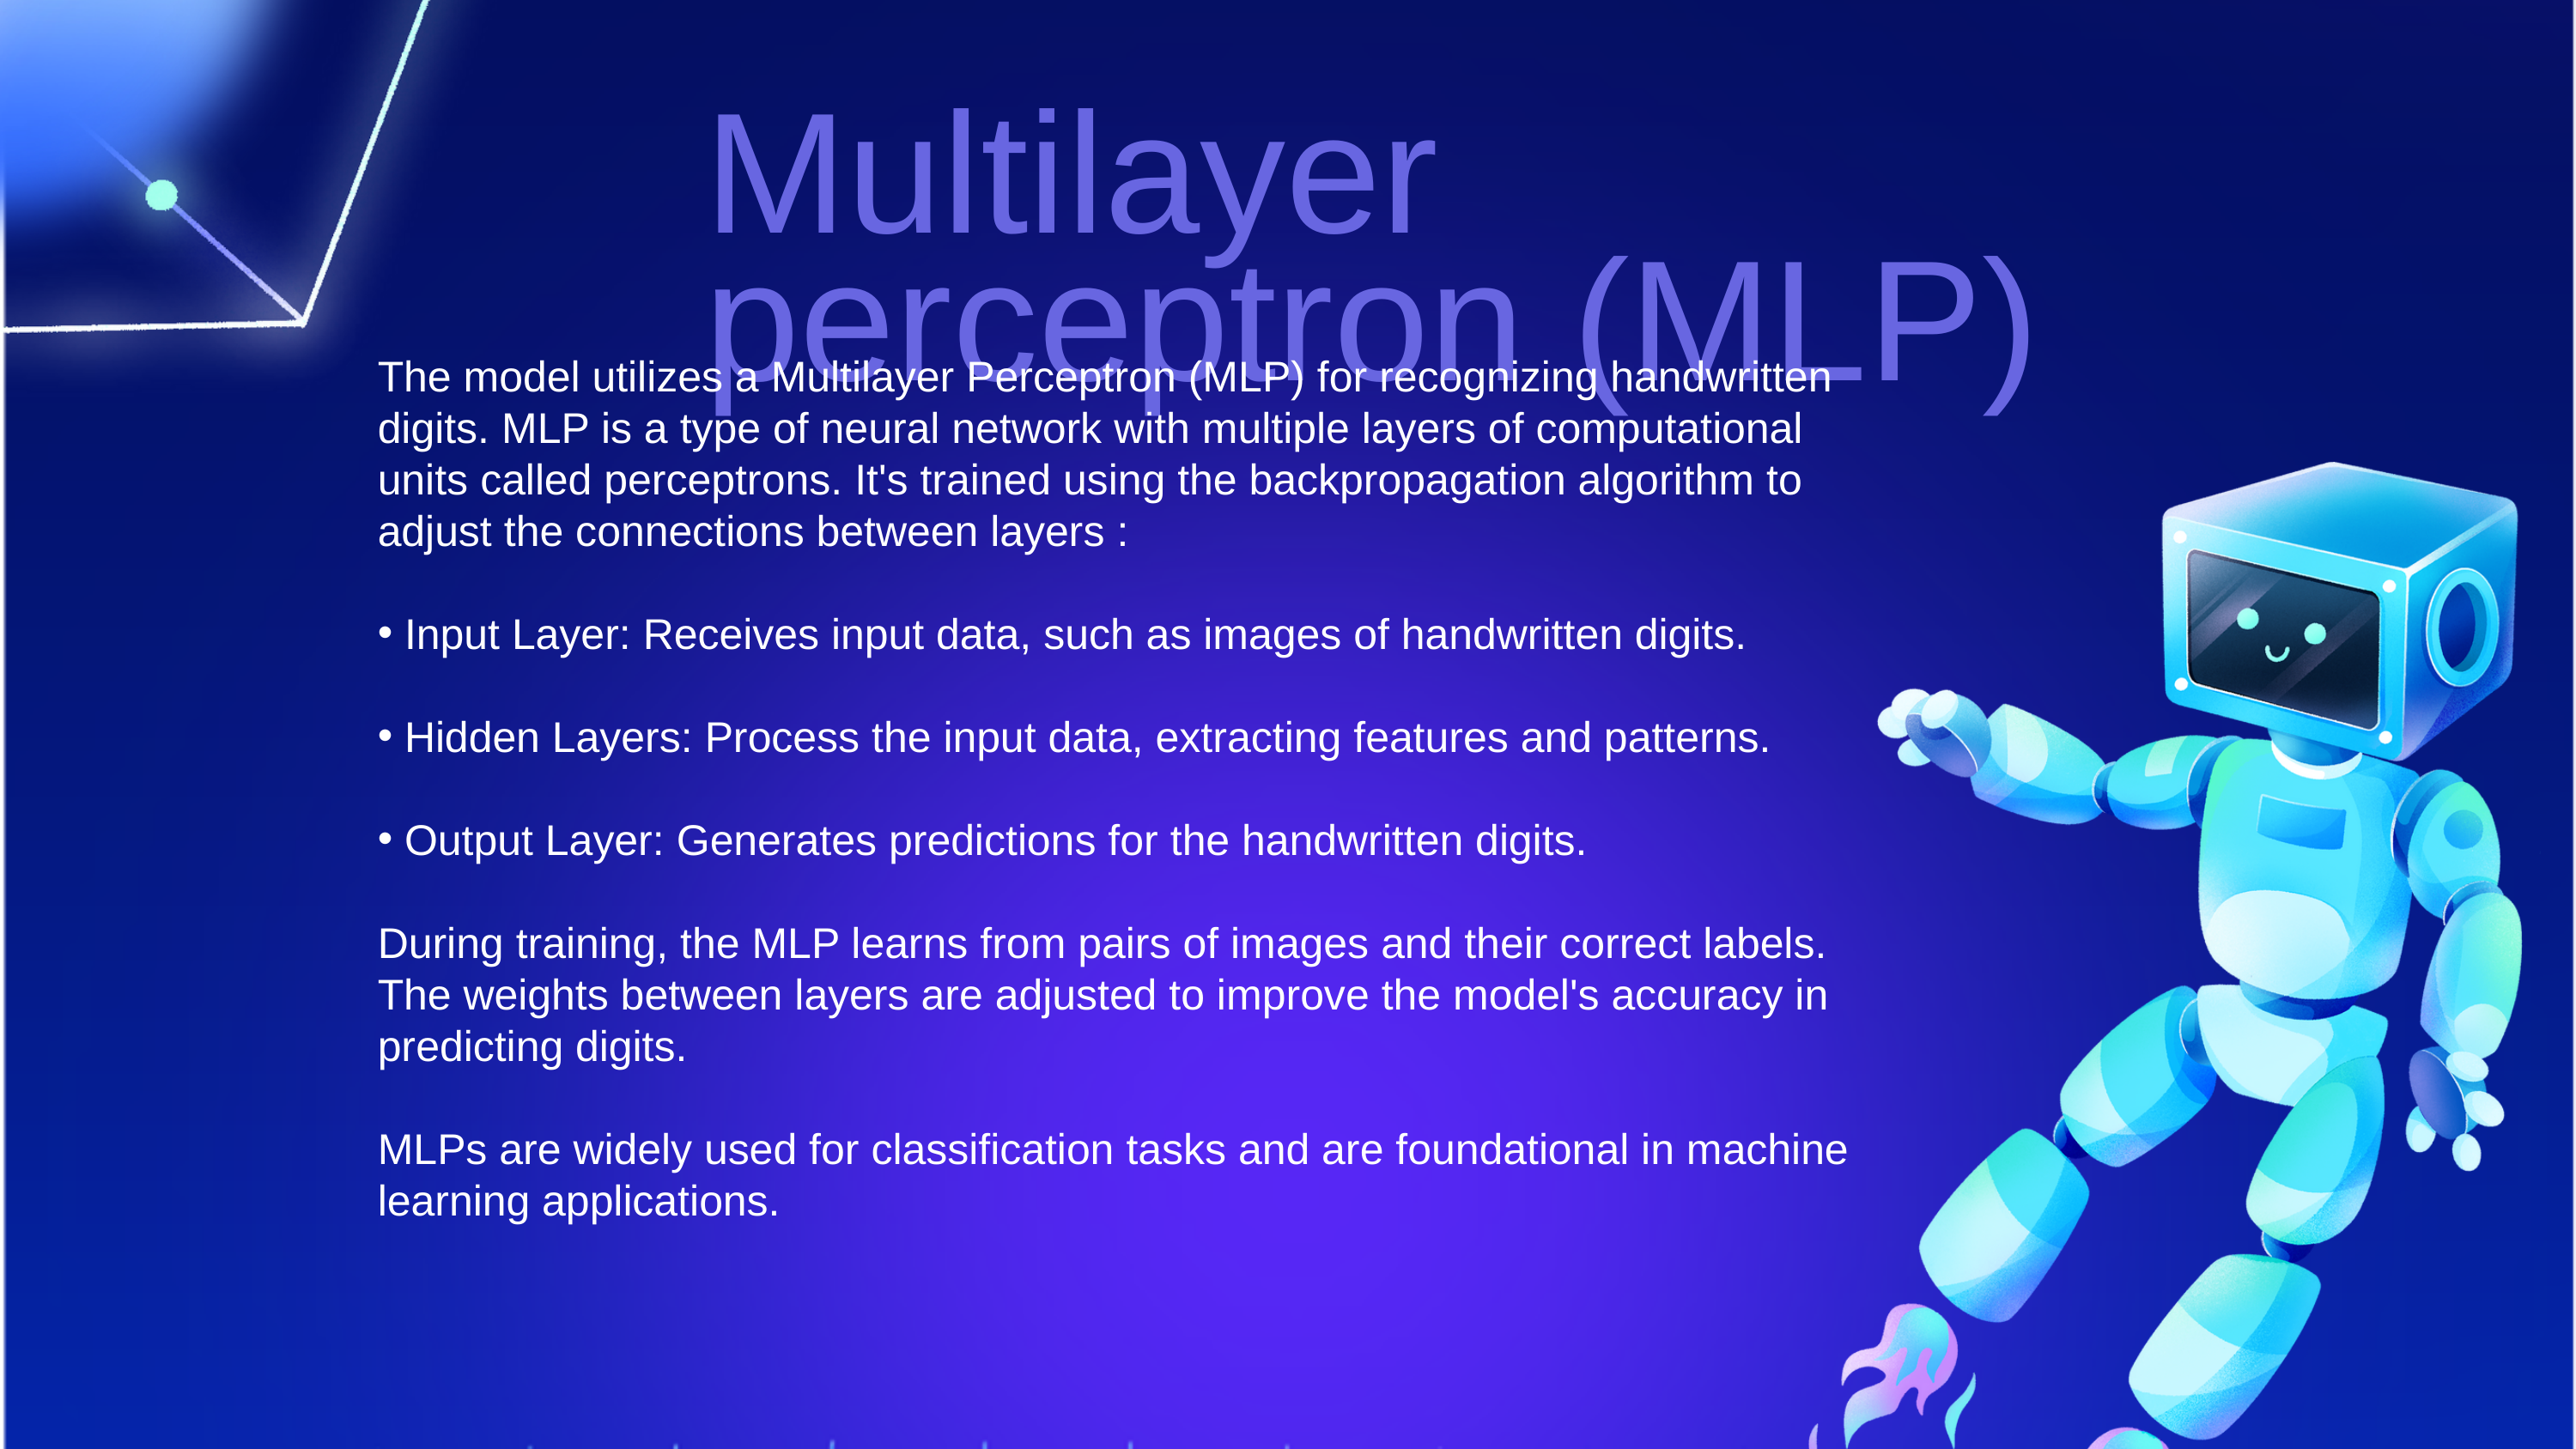

Multilayer perceptron (MLP)
The model utilizes a Multilayer Perceptron (MLP) for recognizing handwritten digits. MLP is a type of neural network with multiple layers of computational units called perceptrons. It's trained using the backpropagation algorithm to adjust the connections between layers :

 Input Layer: Receives input data, such as images of handwritten digits.

 Hidden Layers: Process the input data, extracting features and patterns.

 Output Layer: Generates predictions for the handwritten digits.

During training, the MLP learns from pairs of images and their correct labels. The weights between layers are adjusted to improve the model's accuracy in predicting digits.

MLPs are widely used for classification tasks and are foundational in machine learning applications.